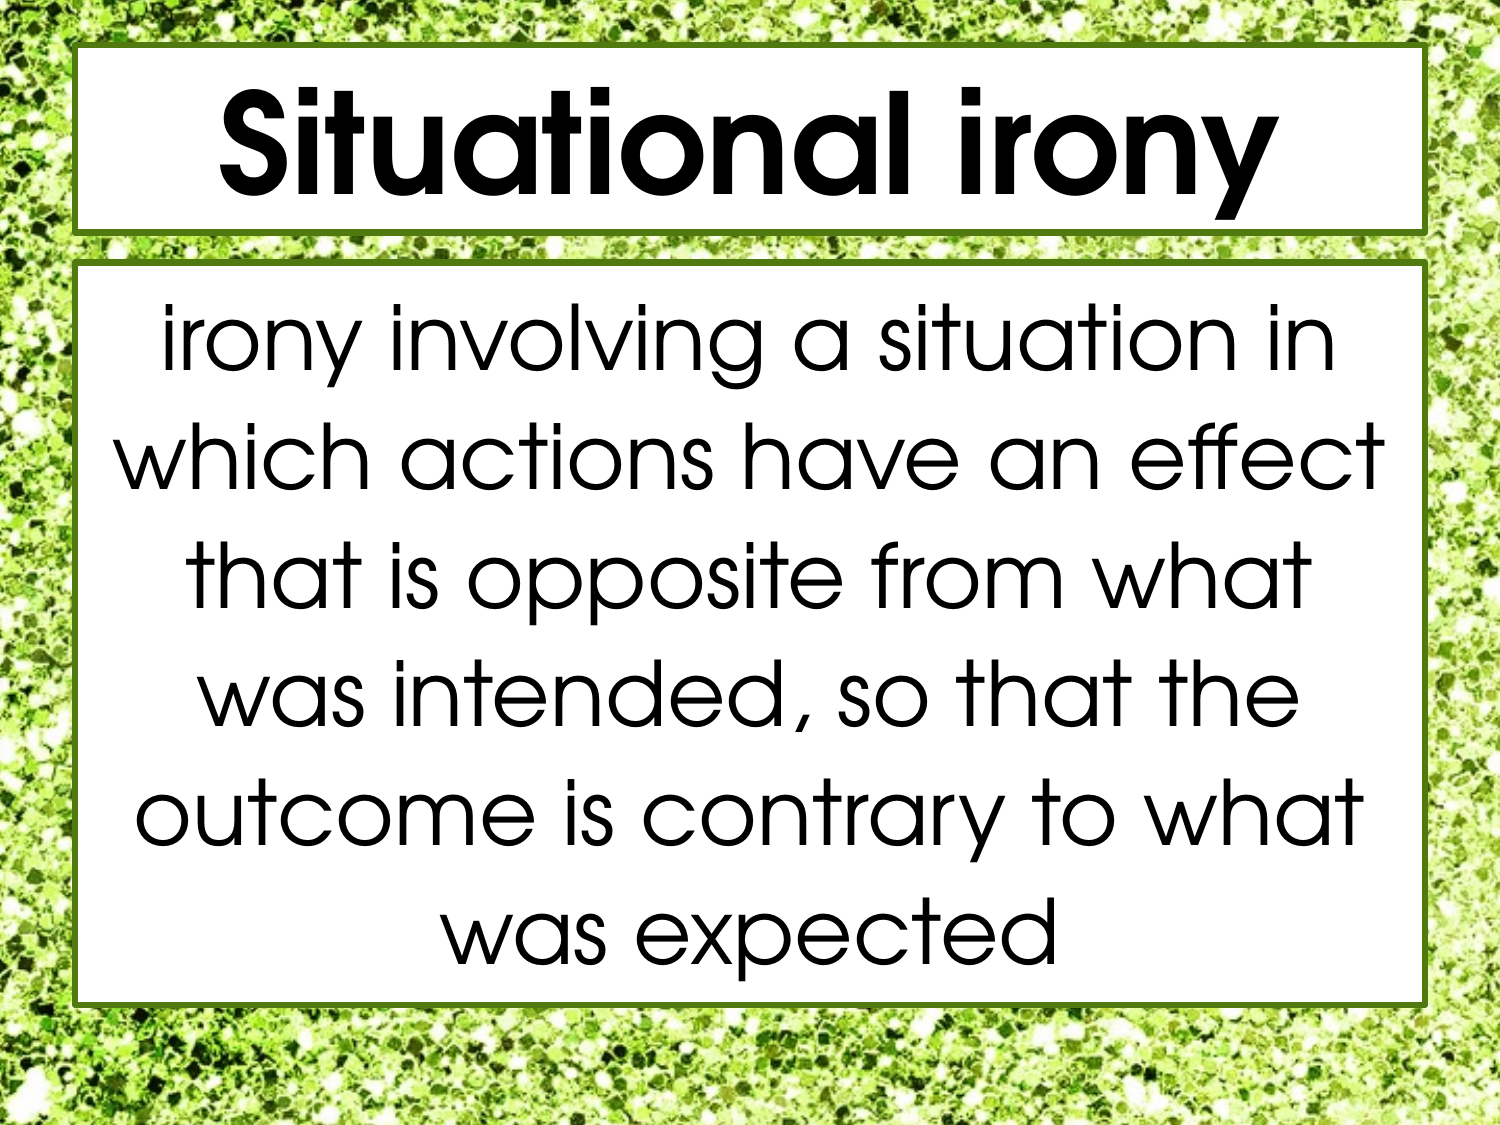

# Situational irony
irony involving a situation in which actions have an effect that is opposite from what was intended, so that the outcome is contrary to what was expected